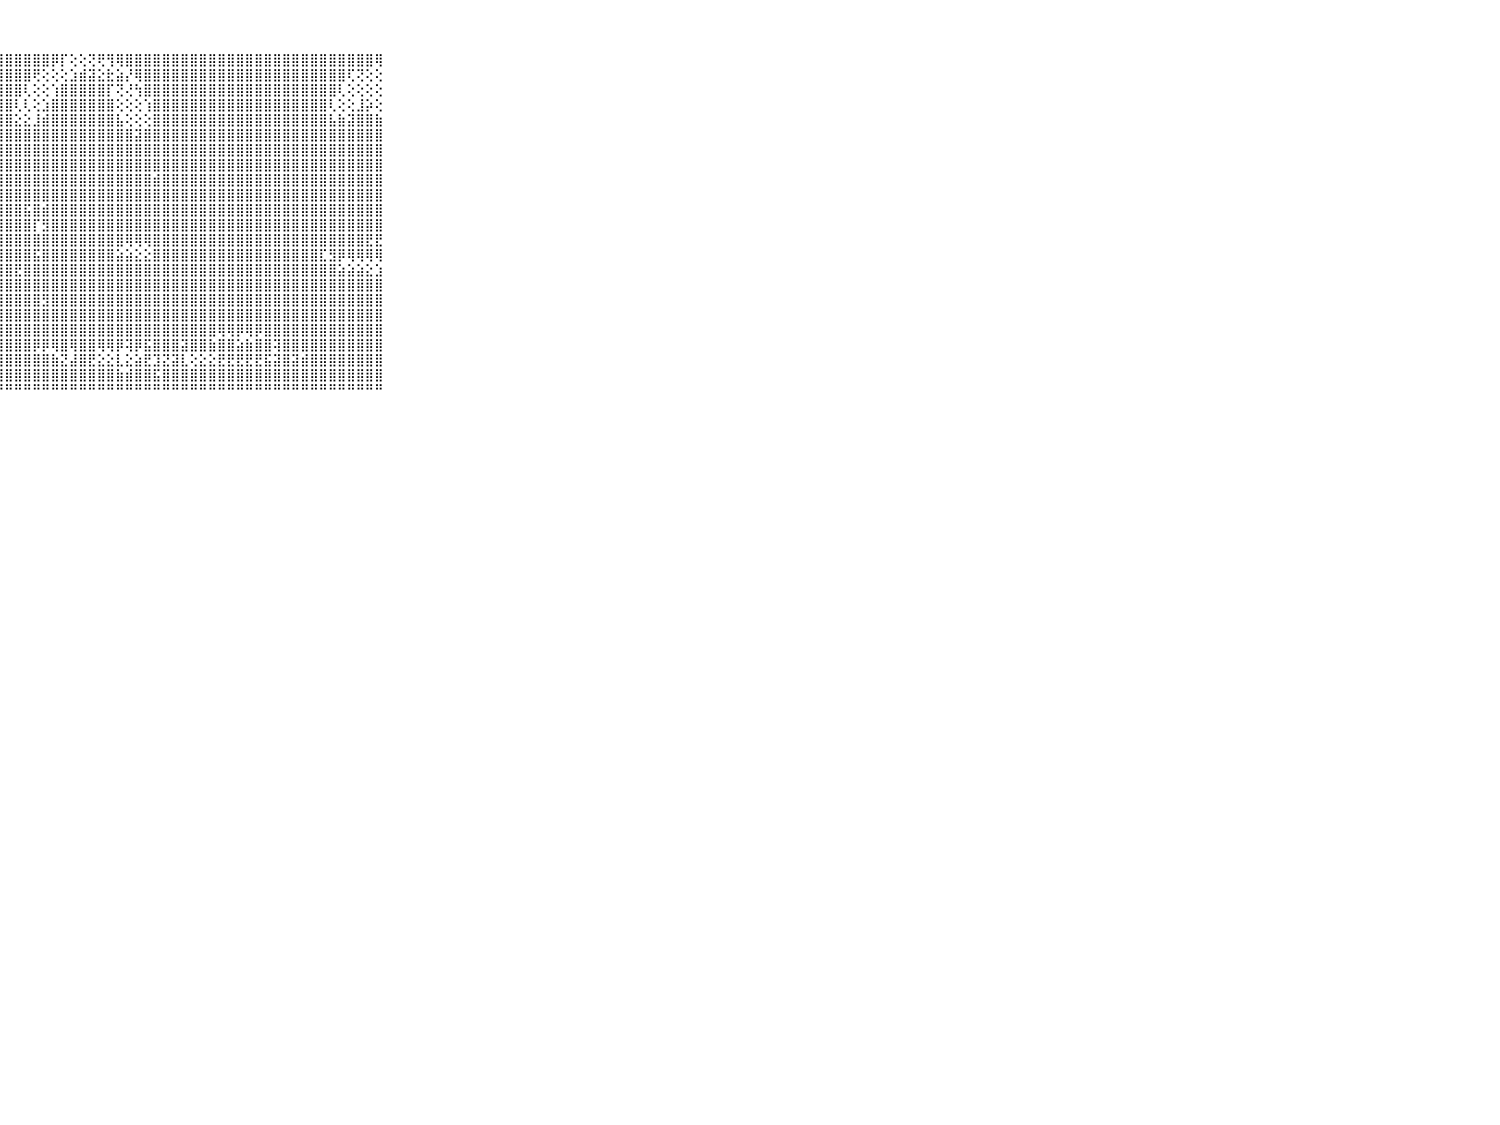

⠀⠀⠀⠀⠀⠀⠀⠀⠀⠀⠀⢸⣿⣯⢻⣿⣿⣿⣿⣿⣿⣿⣿⣿⣿⣿⣿⣿⣿⣿⣿⣿⣿⡿⡏⢕⢕⢝⢟⢻⢿⣿⣿⣿⣿⣿⣿⣿⣿⣿⣿⣿⣿⣿⣿⣿⣿⣿⣿⣿⣿⣿⣿⣿⣿⣿⣿⣿⢿⠀⠀⠀⠀⠀⠀⠀⠀⠀⠀⠀⠀
⠀⠀⠀⠀⠀⠀⠀⠀⠀⠀⠀⢸⣿⣿⣿⣿⣿⣿⣿⣿⣿⣿⣿⣿⣿⣿⣿⣿⣿⣿⣿⢟⢕⢕⢕⣱⣾⣽⣕⣗⣵⡜⢿⣿⣿⣿⣿⣿⣿⣿⣿⣿⣿⣿⣿⣿⣿⣿⣿⣿⣿⣿⣿⣿⣿⢏⢝⢕⢕⠀⠀⠀⠀⠀⠀⠀⠀⠀⠀⠀⠀
⠀⠀⠀⠀⠀⠀⠀⠀⠀⠀⠀⢸⣿⣿⣿⣿⣿⣿⣿⣿⣿⣿⣿⣿⣿⣿⣿⣿⣿⣿⢇⢕⢕⢱⣿⣿⣿⣿⣿⡏⢝⢜⢳⣿⣿⣿⣿⣿⣿⣿⣿⣿⣿⣿⣿⣿⣿⣿⣿⣿⣿⣿⣿⣿⢇⢕⢕⢕⢕⠀⠀⠀⠀⠀⠀⠀⠀⠀⠀⠀⠀
⠀⠀⠀⠀⠀⠀⠀⠀⠀⠀⠀⢸⣿⣿⣿⣿⣿⣿⣿⣿⣿⣿⣿⣿⣿⣿⣿⣿⣿⢇⢇⢕⣱⣿⣿⣿⣿⣿⣿⣿⢕⢕⢕⢱⣿⣿⣿⣿⣿⣿⣿⣿⣿⣿⣿⣿⣿⣿⣿⣿⣿⣿⣿⢇⢕⢕⣸⡵⢕⠀⠀⠀⠀⠀⠀⠀⠀⠀⠀⠀⠀
⠀⠀⠀⠀⠀⠀⠀⠀⠀⠀⠀⢸⣿⣿⣿⣿⣿⣿⣿⣿⣿⣿⣿⣿⣿⣿⣿⣿⣿⣕⣕⣸⣾⣿⣿⣿⣿⣿⣿⣿⣧⢕⢕⢕⣿⣿⣿⣿⣿⣿⣿⣿⣿⣿⣿⣿⣿⣿⣿⣿⣿⣿⣿⣧⣷⣽⣿⣿⣷⠀⠀⠀⠀⠀⠀⠀⠀⠀⠀⠀⠀
⠀⠀⠀⠀⠀⠀⠀⠀⠀⠀⠀⢸⣿⣿⣿⣿⣿⣿⣿⣿⣿⣿⣿⣿⣿⣿⣿⣿⣿⣿⣿⣿⣿⣿⣿⣿⣿⣿⣿⣿⣿⣿⣽⣿⣿⣿⣿⣿⣿⣿⣿⣿⣿⣿⣿⣿⣿⣿⣿⣿⣿⣿⣿⣿⣿⣿⣿⣿⣿⠀⠀⠀⠀⠀⠀⠀⠀⠀⠀⠀⠀
⠀⠀⠀⠀⠀⠀⠀⠀⠀⠀⠀⢸⣿⣿⣿⣿⣿⣿⣿⣿⣿⣿⣿⣿⣿⣿⣿⣿⣿⣿⣿⣿⣿⣿⣿⣿⣿⣿⣿⣿⣿⣿⣿⣿⣿⣿⣿⣿⣿⣿⣿⣿⣿⣿⣿⣿⣿⣿⣿⣿⣿⣿⣿⣿⣿⣿⣿⣿⣿⠀⠀⠀⠀⠀⠀⠀⠀⠀⠀⠀⠀
⠀⠀⠀⠀⠀⠀⠀⠀⠀⠀⠀⢸⣿⣿⣿⣿⣿⣿⣿⣿⣿⣿⣿⣿⣿⣿⣿⣿⣿⣿⣿⣿⣿⣿⣿⣿⣿⣿⣿⣿⣿⣿⣿⣿⣿⣿⣿⣿⣿⣿⣿⣿⣿⣿⣿⣿⣿⣿⣿⣿⣿⣿⣿⣿⣿⣿⣿⣿⣿⠀⠀⠀⠀⠀⠀⠀⠀⠀⠀⠀⠀
⠀⠀⠀⠀⠀⠀⠀⠀⠀⠀⠀⢸⣿⣿⣿⣿⣿⣿⣿⣿⣿⣿⣿⣿⣿⣿⣿⣿⣿⣿⣿⣿⣿⣿⣿⣿⣿⣿⣿⣿⣿⣿⣿⣿⣾⣿⣿⣿⣿⣿⣿⣿⣿⣿⣿⣿⣿⣿⣿⣿⣿⣿⣿⣿⣿⣿⣿⣿⣿⠀⠀⠀⠀⠀⠀⠀⠀⠀⠀⠀⠀
⠀⠀⠀⠀⠀⠀⠀⠀⠀⠀⠀⢸⣿⣿⣿⣿⣿⣿⣿⣿⣿⣿⣿⣿⣿⣿⣿⣿⣿⣿⣿⣿⣿⣿⣿⣿⣿⣿⣿⣿⣿⣿⣿⣿⣿⣿⣿⣿⣿⣿⣿⣿⣿⣿⣿⣿⣿⣿⣿⣿⣿⣿⣿⣿⣿⣿⣿⣿⣿⠀⠀⠀⠀⠀⠀⠀⠀⠀⠀⠀⠀
⠀⠀⠀⠀⠀⠀⠀⠀⠀⠀⠀⢸⣿⣿⣿⣿⣿⣿⣿⣿⣿⣿⣿⣿⣿⣿⣿⣿⣿⣿⣯⣿⣾⣿⣿⣿⣿⣿⣿⣿⣿⣿⣿⣿⣿⣿⣿⣿⣿⣿⣿⣿⣿⣿⣿⣿⣿⣿⣿⣿⣿⣿⣿⣿⣿⣿⣿⣿⣿⠀⠀⠀⠀⠀⠀⠀⠀⠀⠀⠀⠀
⠀⠀⠀⠀⠀⠀⠀⠀⠀⠀⠀⢸⣿⣿⣿⣿⣿⣿⣿⣿⣿⣿⣿⣿⣿⣿⣿⣿⣿⣿⣿⡏⣻⣿⣿⣿⣿⣿⣿⣿⣿⣿⣿⣿⣿⣿⣿⣿⣿⣿⣿⣿⣿⣿⣿⣿⣿⣿⣿⣿⣿⣿⣿⣿⣿⣿⣿⣿⣿⠀⠀⠀⠀⠀⠀⠀⠀⠀⠀⠀⠀
⠀⠀⠀⠀⠀⠀⠀⠀⠀⠀⠀⢸⣿⣿⣿⣿⣿⣿⣿⣿⣿⣿⣿⣿⣿⣿⣿⣿⣿⣿⣿⣿⣿⣿⣿⣿⣿⣿⣿⣿⣿⢿⢿⢿⣿⣿⣿⣿⣿⣿⣿⣿⣿⣿⣿⣿⣿⣿⣿⣿⣿⣿⣿⣿⣿⣿⣿⣟⣟⠀⠀⠀⠀⠀⠀⠀⠀⠀⠀⠀⠀
⠀⠀⠀⠀⠀⠀⠀⠀⠀⠀⠀⢸⣿⣿⣿⣿⣿⣿⣿⣿⣿⣿⣿⣿⣿⣿⣿⣿⣿⣿⣿⣯⣿⣿⣿⣿⣿⣿⣿⣿⣵⣵⣕⣕⣿⣿⣿⣿⣿⣿⣿⣿⣿⣿⣿⣿⣿⣿⣿⣿⣿⣿⣏⣻⡿⢿⢿⢿⢿⠀⠀⠀⠀⠀⠀⠀⠀⠀⠀⠀⠀
⠀⠀⠀⠀⠀⠀⠀⠀⠀⠀⠀⢌⣽⣽⣯⣹⣭⣽⣻⣿⣿⣿⣿⣿⣿⣿⣿⣿⣿⣟⣿⣿⣿⣿⣿⣿⣿⣿⣿⣿⣿⣿⣿⣿⣿⣿⣿⣿⣿⣿⣿⣿⣿⣿⣿⣿⣿⣿⣿⣿⣿⣿⣿⣿⣵⣵⣵⣕⣱⠀⠀⠀⠀⠀⠀⠀⠀⠀⠀⠀⠀
⠀⠀⠀⠀⠀⠀⠀⠀⠀⠀⠀⢸⣿⣿⣿⣿⣿⣿⣿⣿⣿⣿⣿⣿⣿⣿⣿⣿⣿⣿⣿⣿⣿⣿⣿⣿⣿⣿⣿⣿⣿⣿⣿⣿⣿⣿⣿⣿⣿⣿⣿⣿⣿⣿⣿⣿⣿⣿⣿⣿⣿⣿⣿⣿⣿⣿⣿⣿⣿⠀⠀⠀⠀⠀⠀⠀⠀⠀⠀⠀⠀
⠀⠀⠀⠀⠀⠀⠀⠀⠀⠀⠀⢸⣿⣿⣿⣿⣿⣿⣿⣿⣿⣿⣿⣿⣿⣿⣿⣿⣿⣿⣿⣿⣻⣿⣿⣿⣿⣿⣿⣿⣿⣿⣿⣿⣿⣿⣿⣿⣿⣿⣿⣿⣿⣿⣿⣿⣿⣿⣿⣿⣿⣿⣿⣿⣿⣿⣿⣿⣿⠀⠀⠀⠀⠀⠀⠀⠀⠀⠀⠀⠀
⠀⠀⠀⠀⠀⠀⠀⠀⠀⠀⠀⢸⣿⣿⣿⣿⣿⣿⣿⣿⣿⣿⣿⣿⣿⣿⣿⣿⣿⣿⣿⣿⣿⣿⣿⣿⣿⣿⣿⣿⣿⣿⣿⣿⣿⣿⣿⣿⣿⣿⣿⣿⣿⣿⣿⣿⣿⣿⣿⣿⣿⣿⣿⣿⣿⣿⣿⣿⣿⠀⠀⠀⠀⠀⠀⠀⠀⠀⠀⠀⠀
⠀⠀⠀⠀⠀⠀⠀⠀⠀⠀⠀⢸⣿⣿⣿⣿⣿⣿⢿⣿⣿⣿⣿⣿⣿⣿⣿⣿⣿⣿⣿⣿⣿⣿⣿⣿⣿⣿⣿⣿⣿⣿⣿⣿⣿⣿⣿⣿⣿⣿⣿⢿⢿⡿⢿⡿⣿⣿⣿⣿⣿⣿⣿⣿⣿⣿⣿⣿⣿⠀⠀⠀⠀⠀⠀⠀⠀⠀⠀⠀⠀
⠀⠀⠀⠀⠀⠀⠀⠀⠀⠀⠀⢸⣿⣿⣿⣿⣿⣿⣿⣿⣿⣿⣿⣿⣿⣿⣿⣿⣿⣿⣿⡿⡿⢿⣿⢿⣿⣿⢿⢿⡿⢽⡿⣯⣿⣿⣿⣽⣿⣿⣷⣿⣿⣵⣷⣿⣿⢽⣿⣿⣿⣿⣿⣿⣿⣿⣿⣿⣿⠀⠀⠀⠀⠀⠀⠀⠀⠀⠀⠀⠀
⠀⠀⠀⠀⠀⠀⠀⠀⠀⠀⠀⢜⢽⢿⣿⣿⣿⣿⣿⣿⣿⣿⣿⣿⣿⣿⣿⣿⣿⣿⣿⣿⣿⣷⣝⣼⣿⣟⣕⣕⣇⣕⣵⣟⣹⣝⣽⣇⢕⣕⣕⣟⣟⣟⣟⣟⣯⣽⣿⣽⣾⣿⣿⣿⣿⣿⣿⣿⣿⠀⠀⠀⠀⠀⠀⠀⠀⠀⠀⠀⠀
⠀⠀⠀⠀⠀⠀⠀⠀⠀⠀⠀⢕⢿⣿⣿⣻⣿⣿⣿⣾⣿⣿⣿⣿⣿⣿⣿⣿⣿⣿⣿⣿⣿⣿⣿⣿⣿⣿⣿⣿⣷⣾⣿⣿⣯⣿⣿⣿⣿⣿⣿⣿⣿⣿⣿⣿⣿⣿⣿⣿⣿⣿⣿⣿⣿⣿⣿⣿⣿⠀⠀⠀⠀⠀⠀⠀⠀⠀⠀⠀⠀
⠀⠀⠀⠀⠀⠀⠀⠀⠀⠀⠀⠑⠓⠚⠛⠛⠛⠋⠋⠋⠛⠃⠛⠛⠛⠛⠛⠛⠛⠛⠛⠛⠛⠛⠛⠛⠛⠛⠛⠛⠛⠛⠛⠛⠛⠛⠛⠛⠛⠛⠛⠛⠛⠛⠛⠛⠛⠛⠛⠛⠛⠛⠛⠛⠛⠛⠛⠛⠛⠀⠀⠀⠀⠀⠀⠀⠀⠀⠀⠀⠀